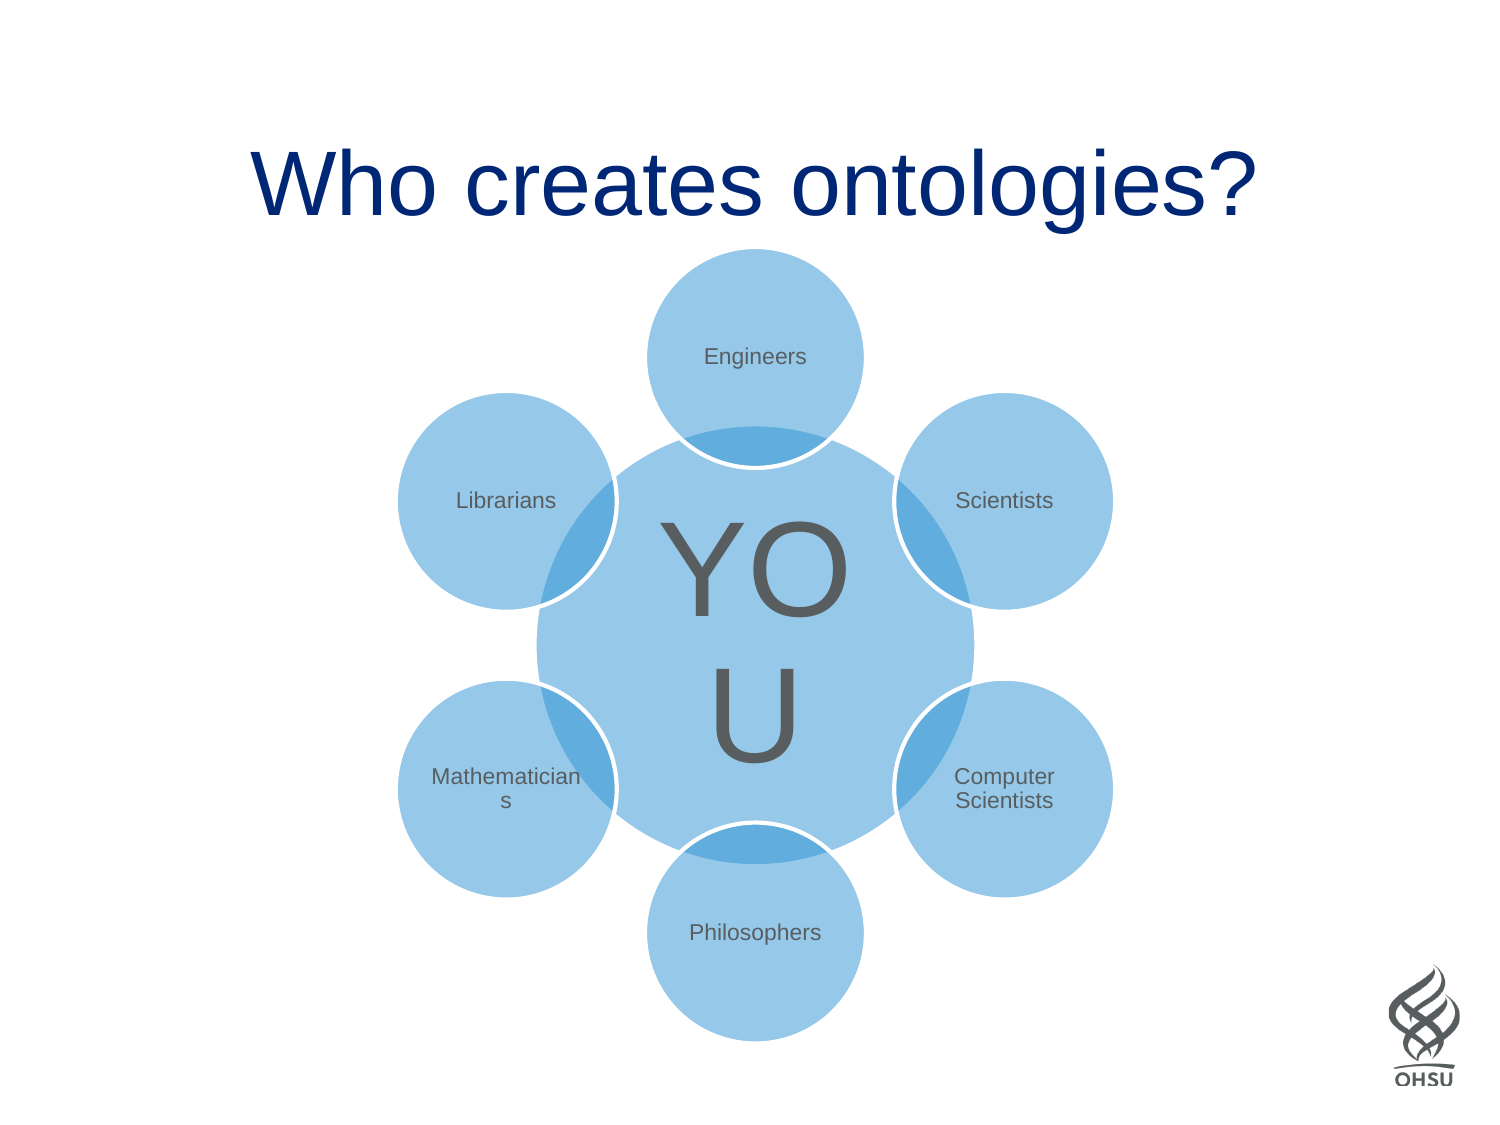

# Who creates ontologies?
YOU
Engineers
Scientists
Computer Scientists
Philosophers
Mathematicians
Librarians